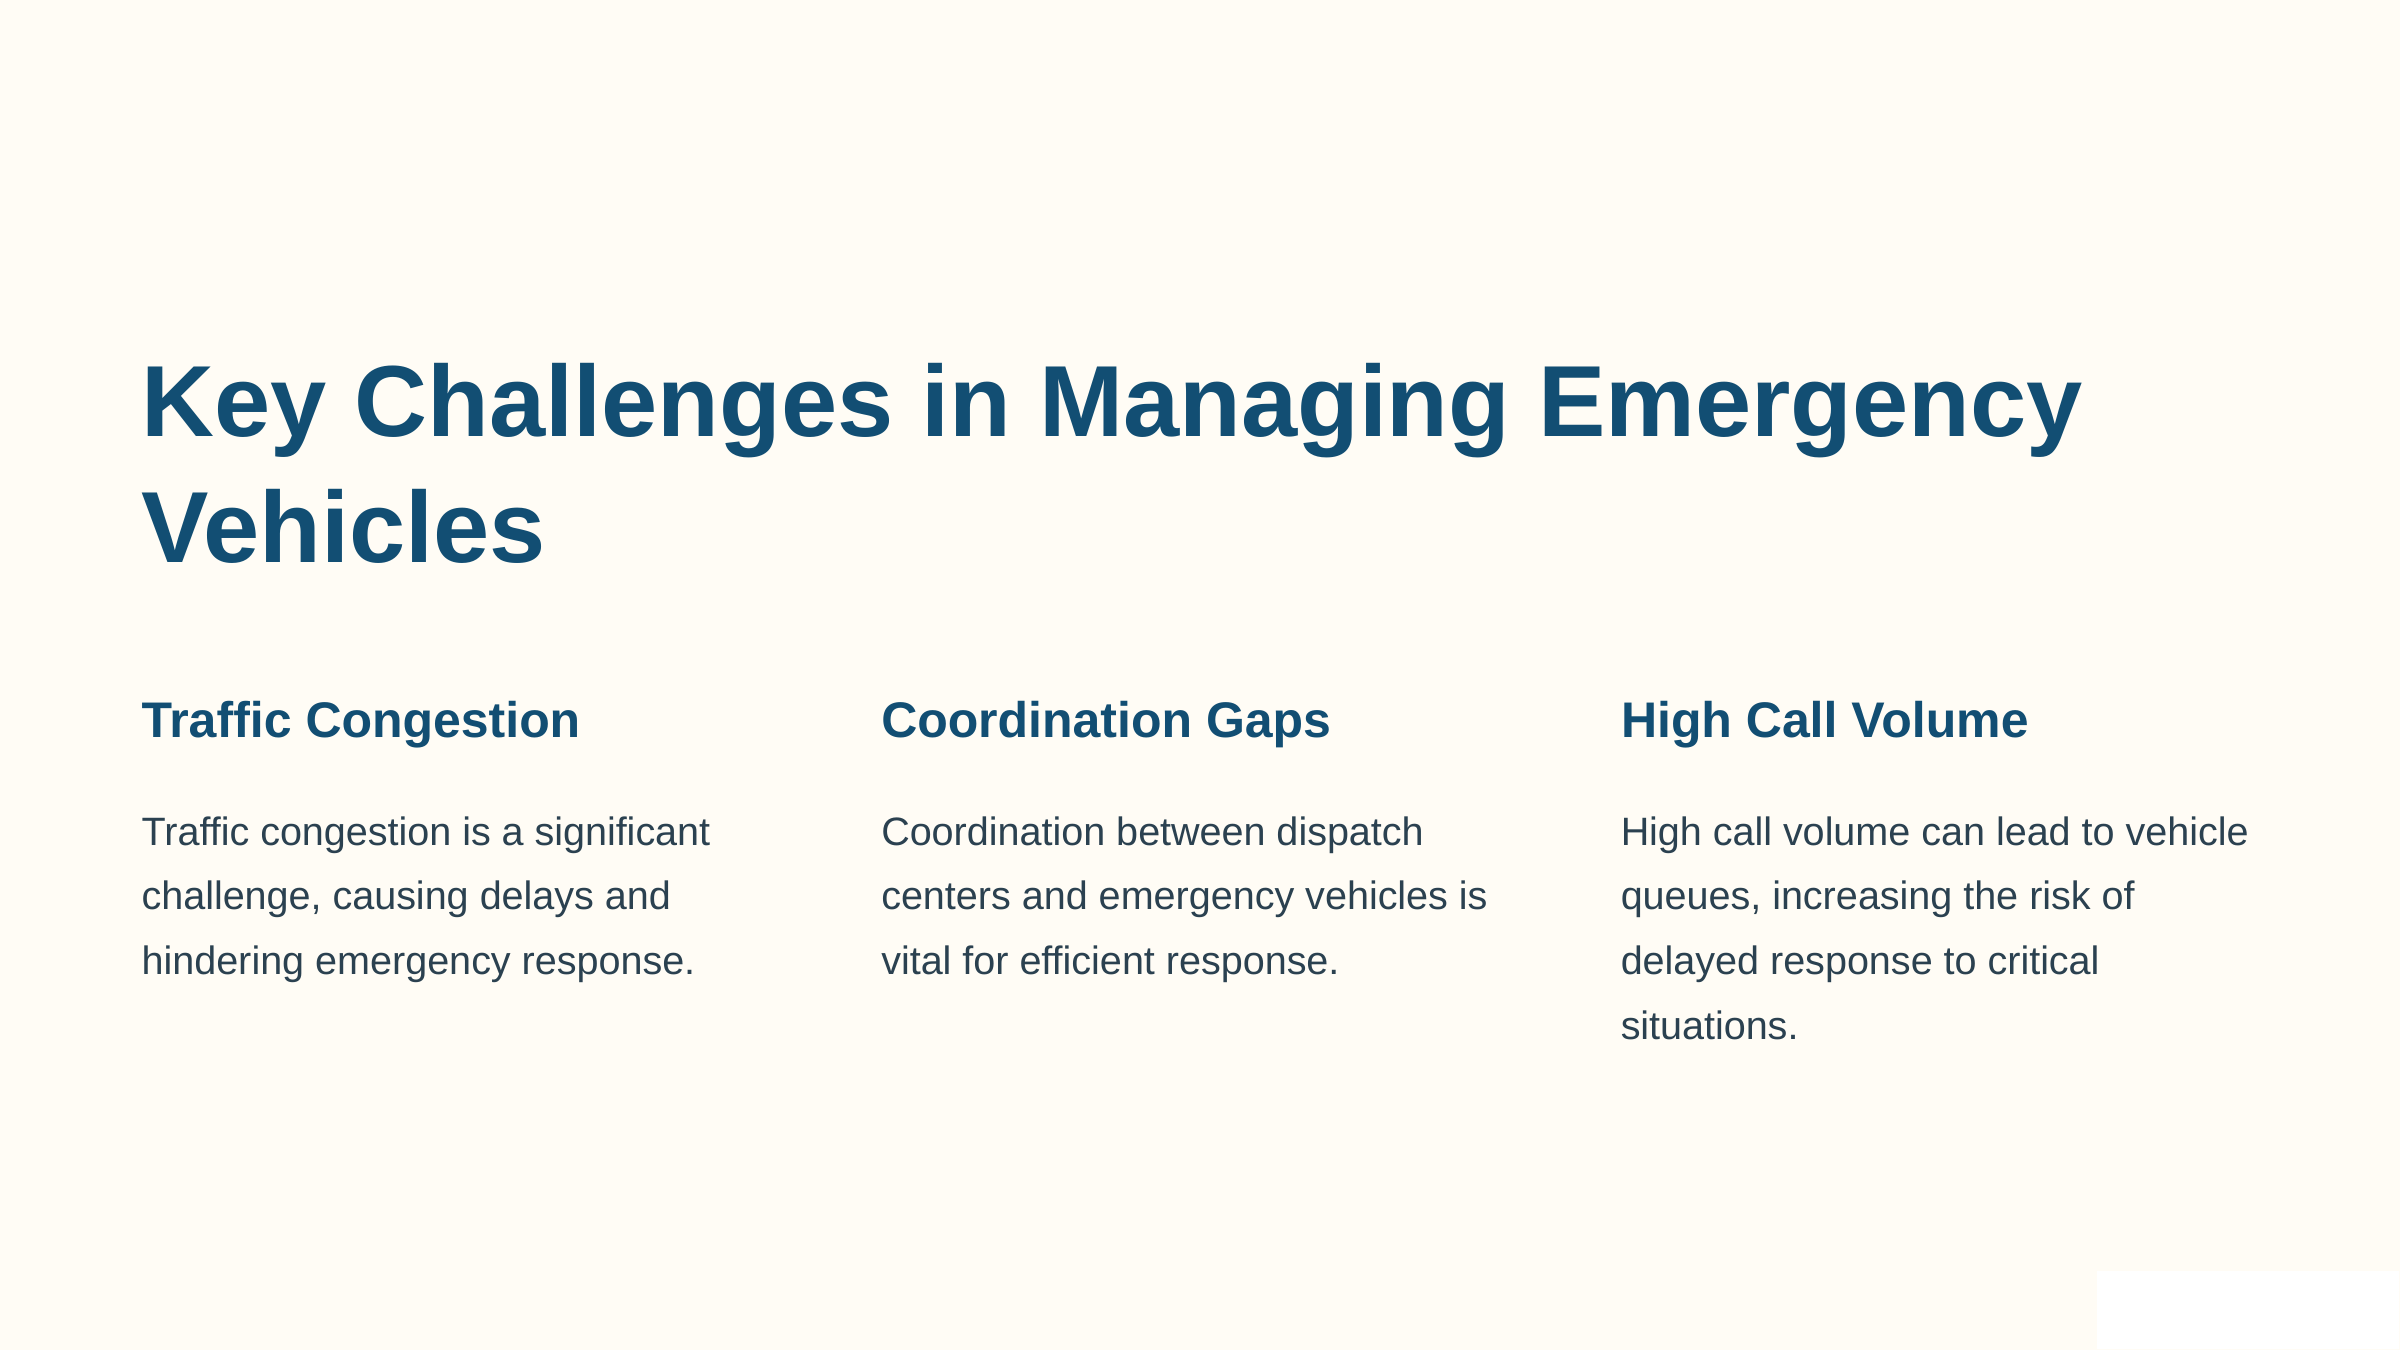

Key Challenges in Managing Emergency Vehicles
Traffic Congestion
Coordination Gaps
High Call Volume
Traffic congestion is a significant challenge, causing delays and hindering emergency response.
Coordination between dispatch centers and emergency vehicles is vital for efficient response.
High call volume can lead to vehicle queues, increasing the risk of delayed response to critical situations.